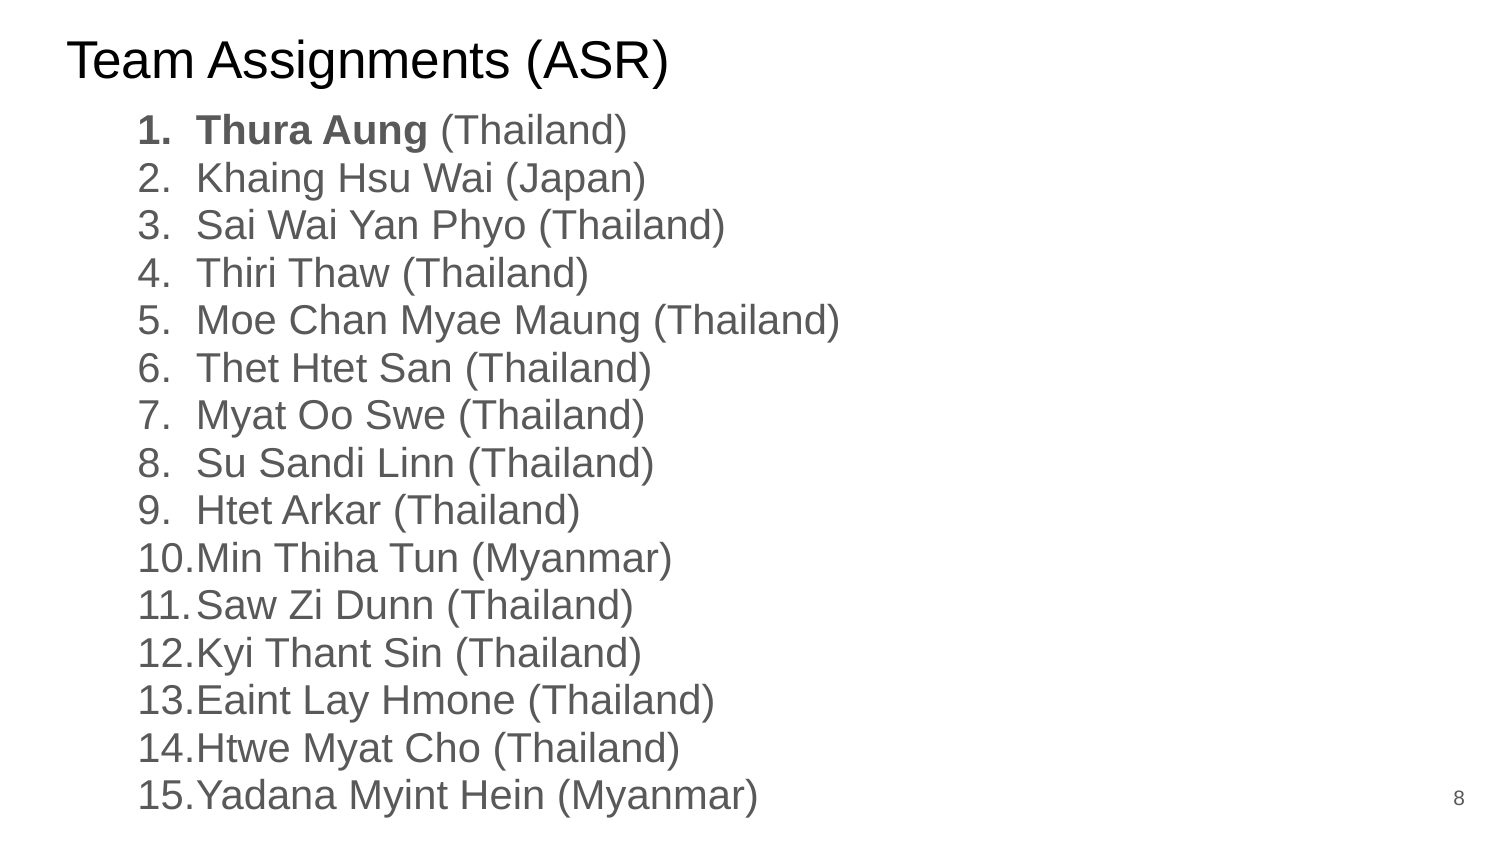

# Team Assignments (ASR)
Thura Aung (Thailand)
Khaing Hsu Wai (Japan)
Sai Wai Yan Phyo (Thailand)
Thiri Thaw (Thailand)
Moe Chan Myae Maung (Thailand)
Thet Htet San (Thailand)
Myat Oo Swe (Thailand)
Su Sandi Linn (Thailand)
Htet Arkar (Thailand)
Min Thiha Tun (Myanmar)
Saw Zi Dunn (Thailand)
Kyi Thant Sin (Thailand)
Eaint Lay Hmone (Thailand)
Htwe Myat Cho (Thailand)
Yadana Myint Hein (Myanmar)
8